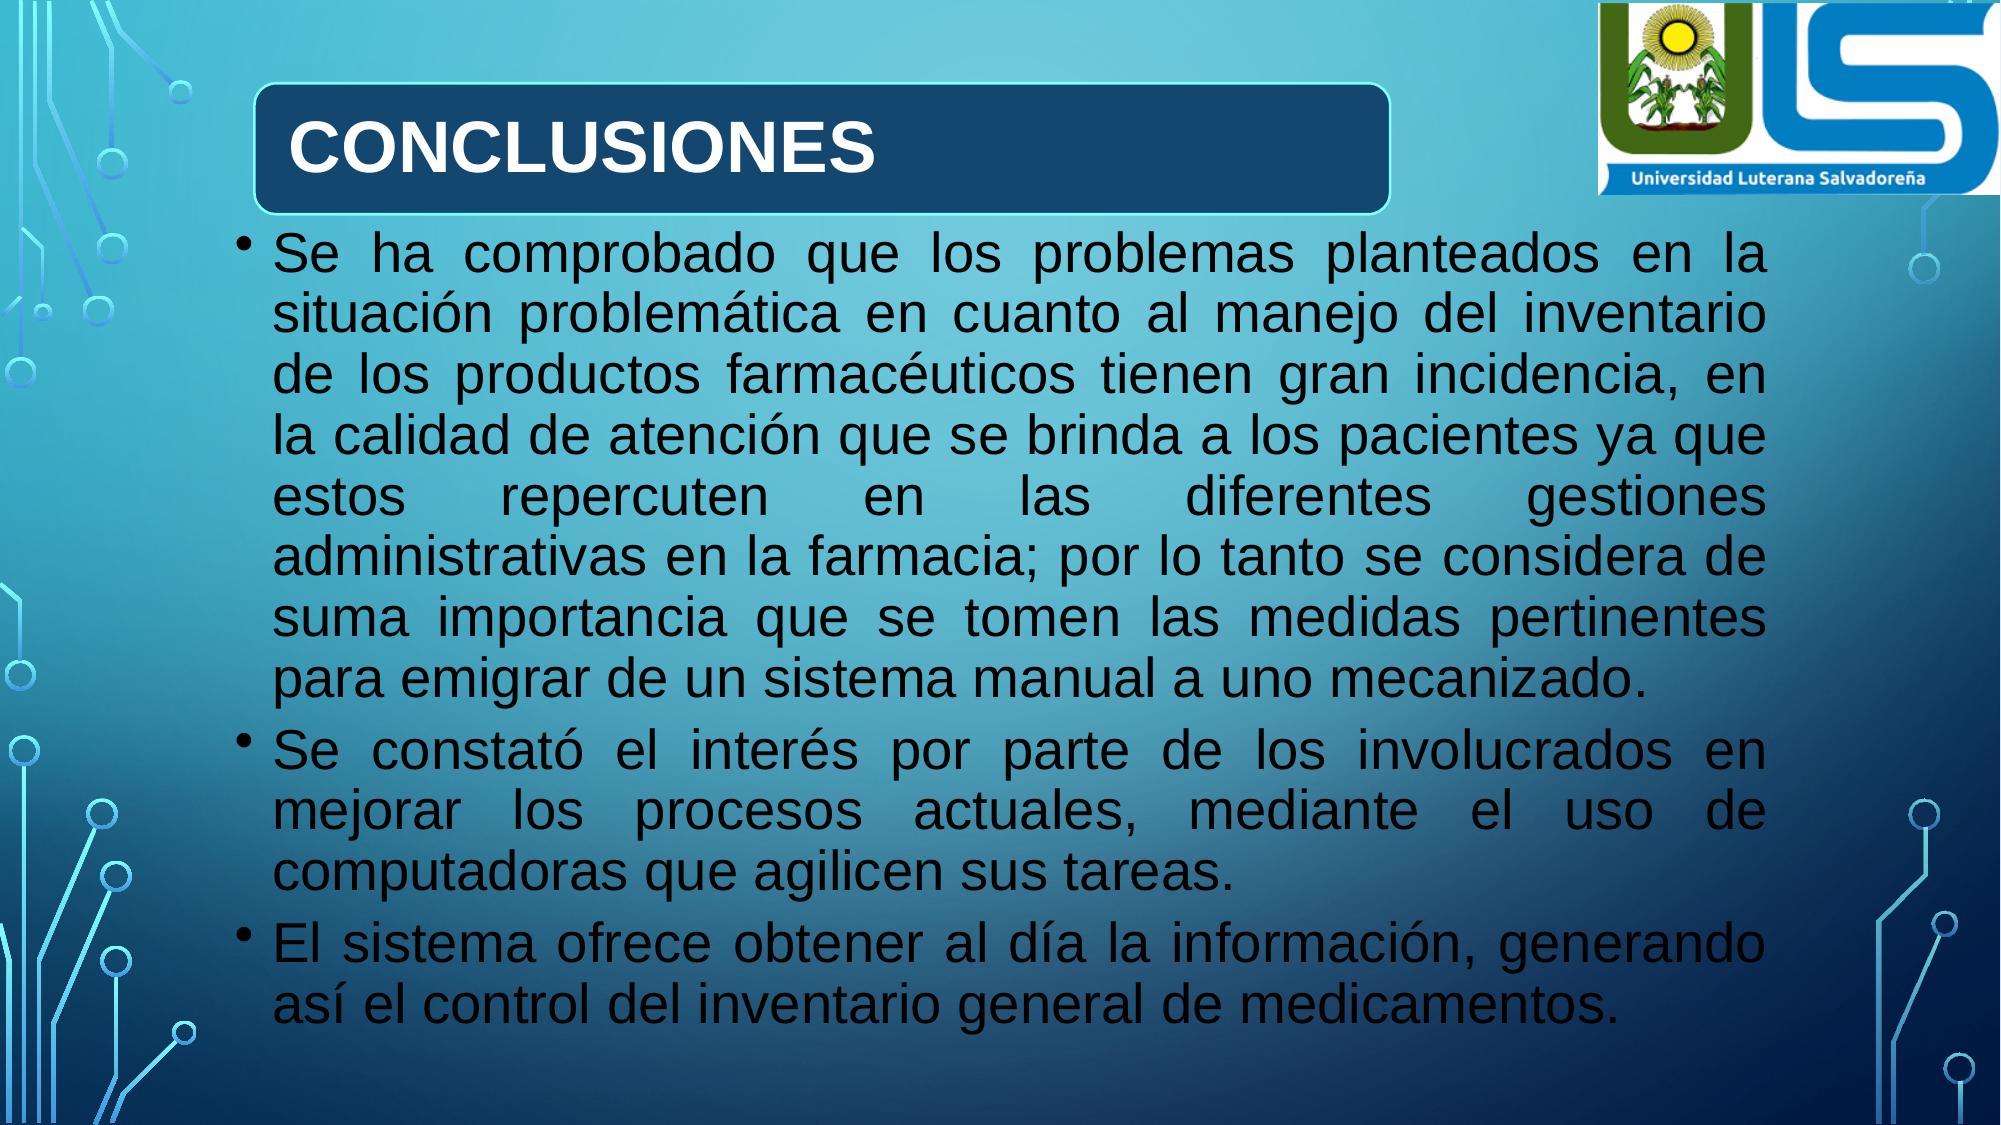

CONCLUSIONES
Se ha comprobado que los problemas planteados en la situación problemática en cuanto al manejo del inventario de los productos farmacéuticos tienen gran incidencia, en la calidad de atención que se brinda a los pacientes ya que estos repercuten en las diferentes gestiones administrativas en la farmacia; por lo tanto se considera de suma importancia que se tomen las medidas pertinentes para emigrar de un sistema manual a uno mecanizado.
Se constató el interés por parte de los involucrados en mejorar los procesos actuales, mediante el uso de computadoras que agilicen sus tareas.
El sistema ofrece obtener al día la información, generando así el control del inventario general de medicamentos.